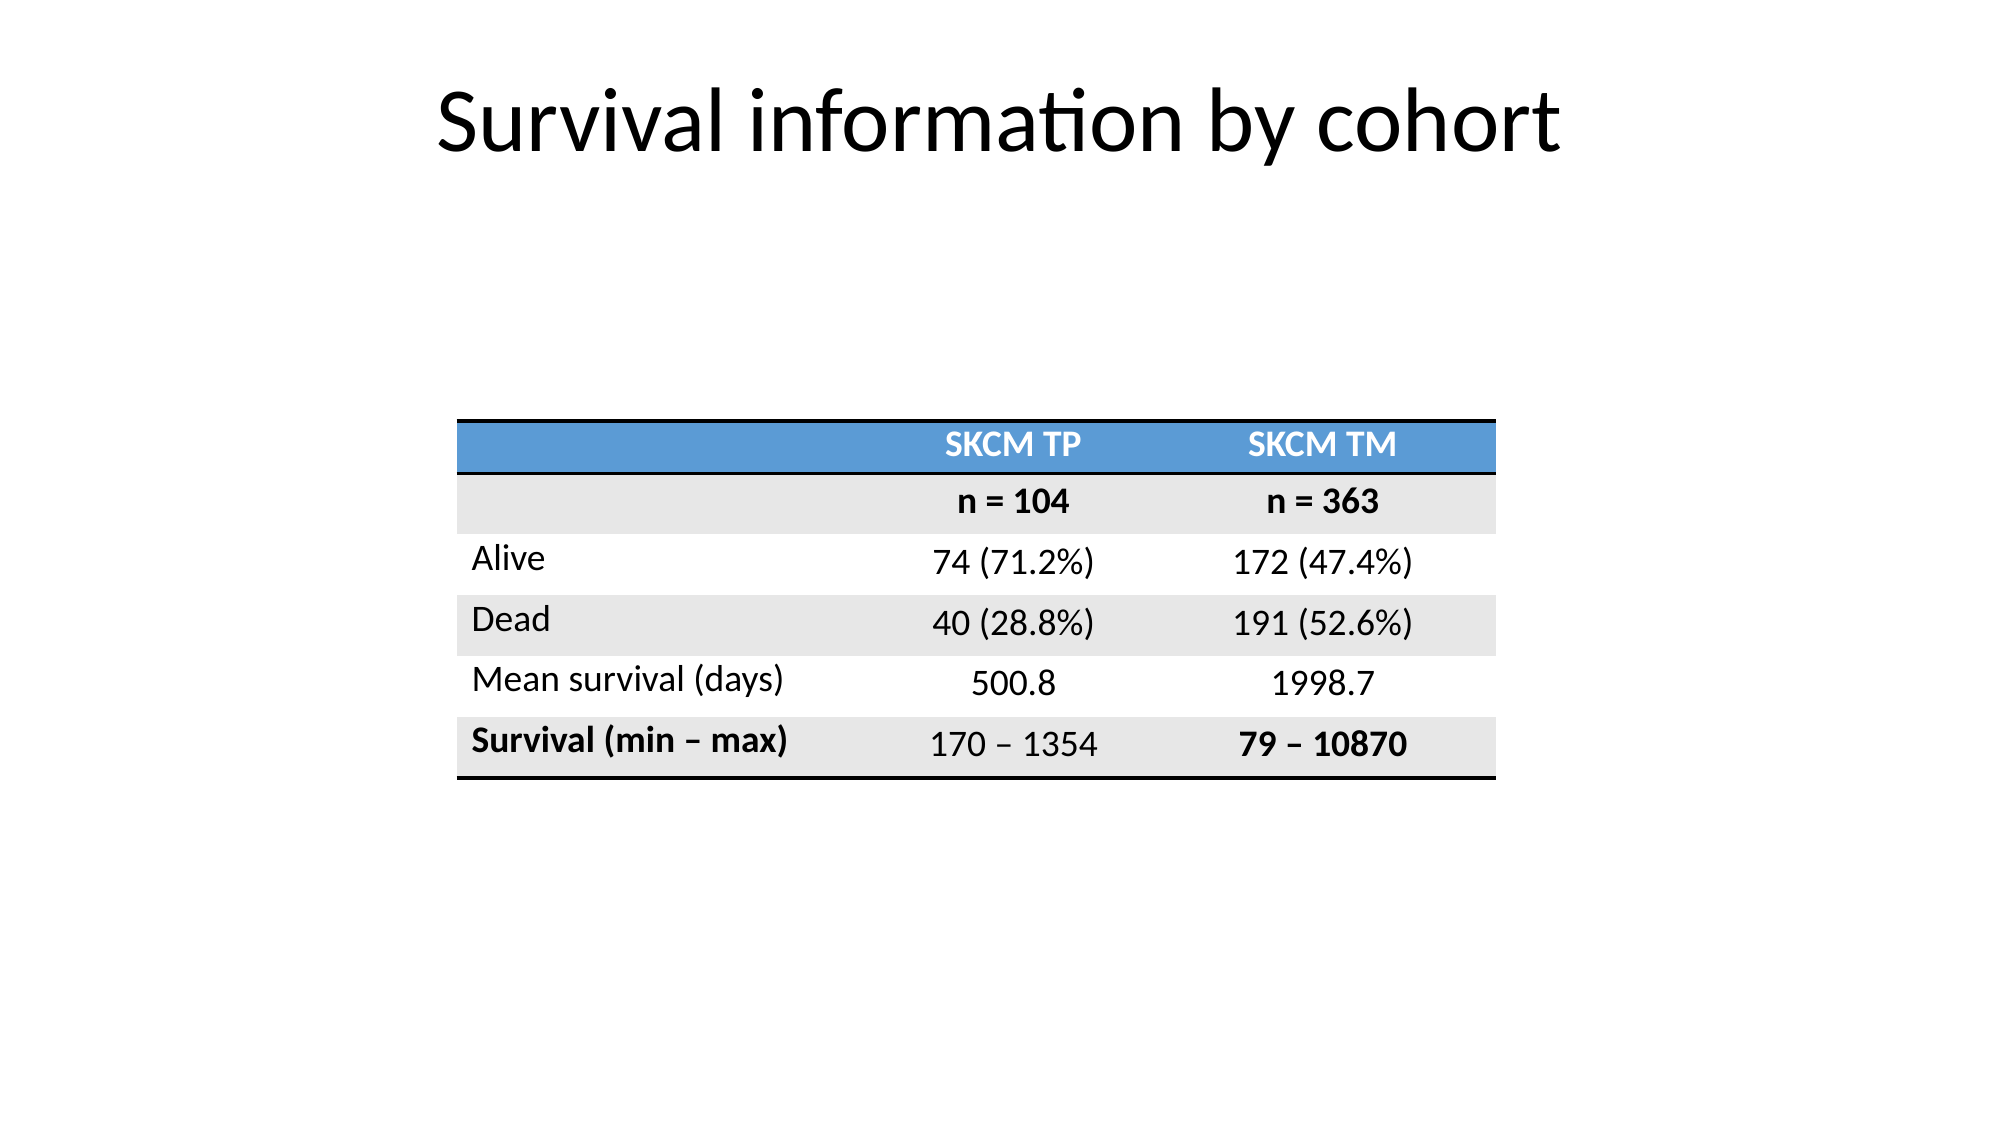

# Survival information by cohort
|  | SKCM TP | SKCM TM |
| --- | --- | --- |
|  | n = 104 | n = 363 |
| Alive | 74 (71.2%) | 172 (47.4%) |
| Dead | 40 (28.8%) | 191 (52.6%) |
| Mean survival (days) | 500.8 | 1998.7 |
| Survival (min – max) | 170 – 1354 | 79 – 10870 |